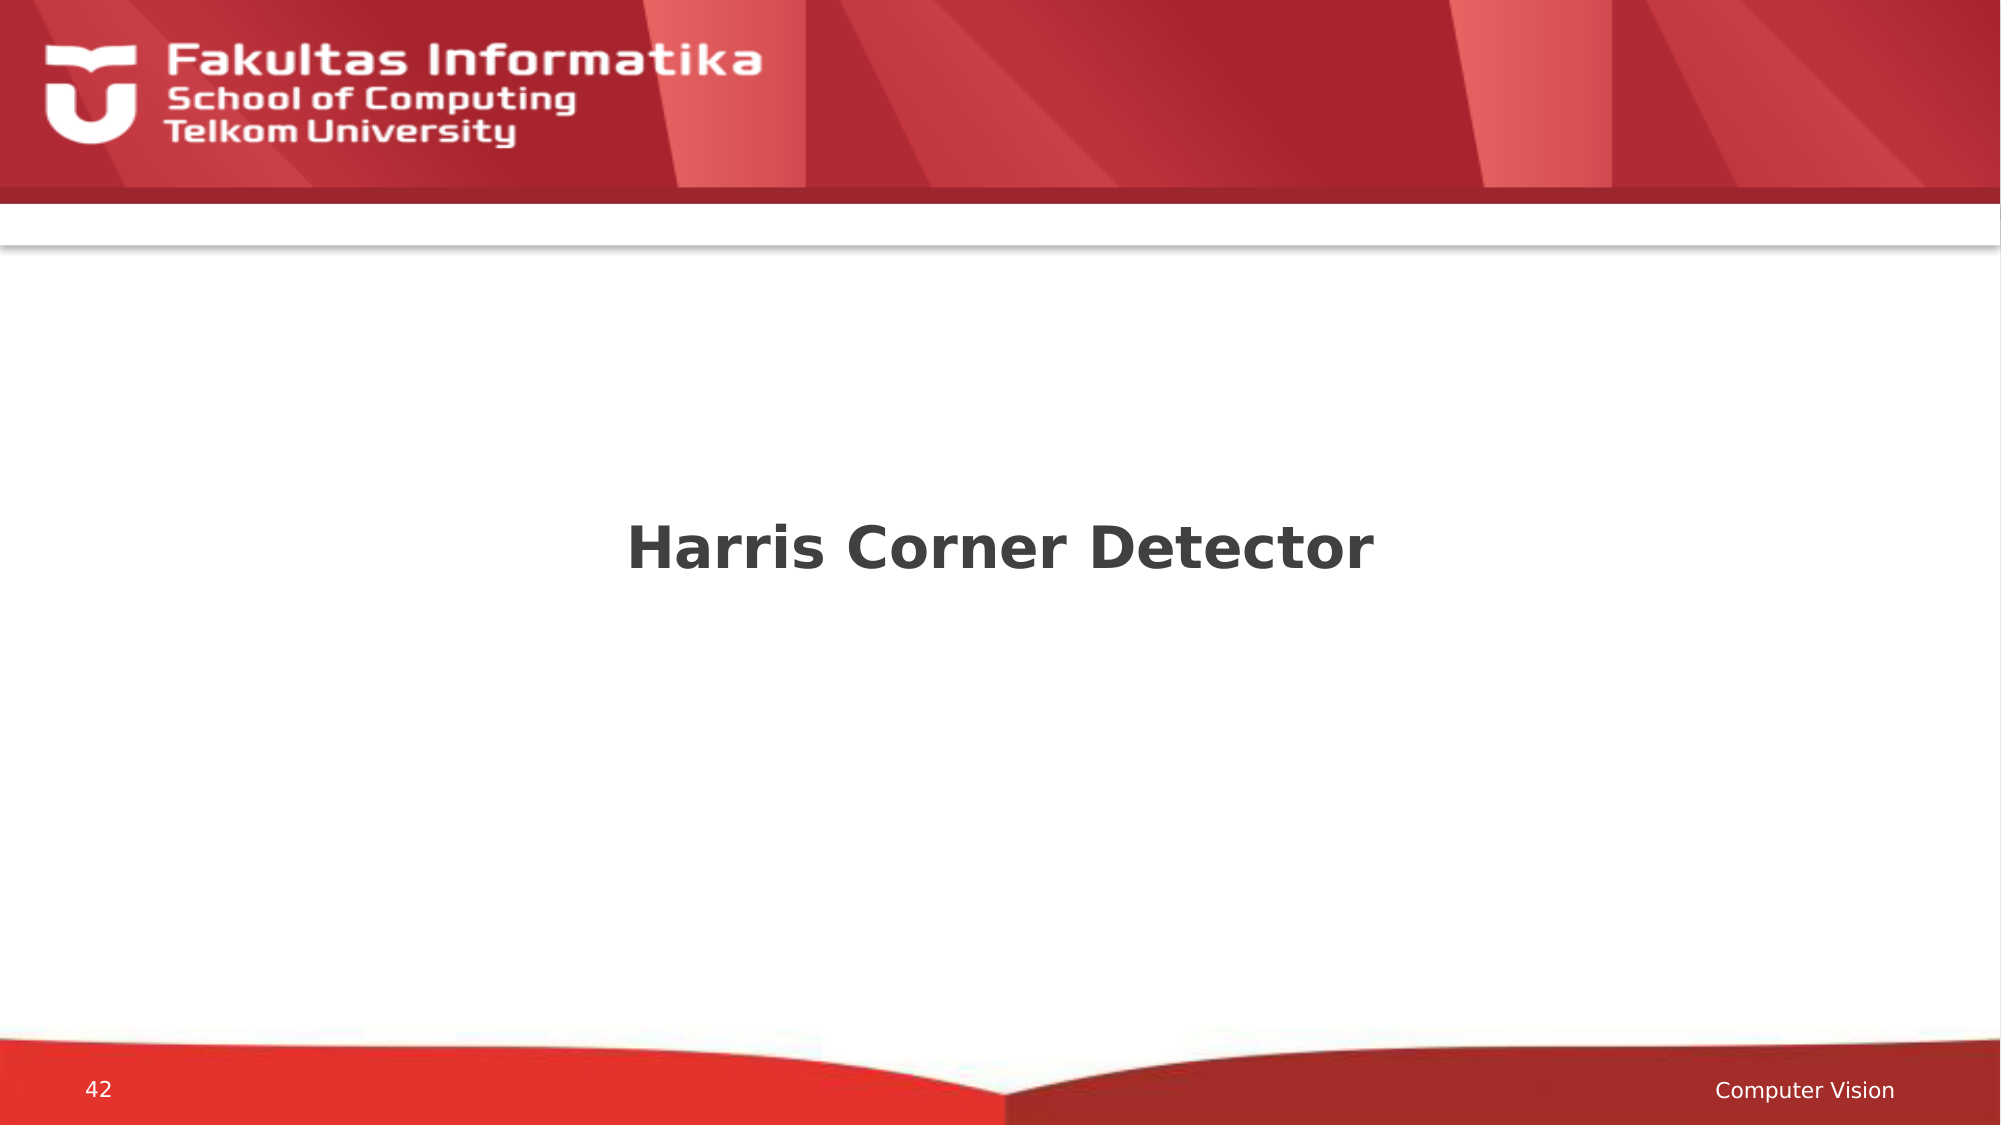

# Harris Corner Detector
Computer Vision
42